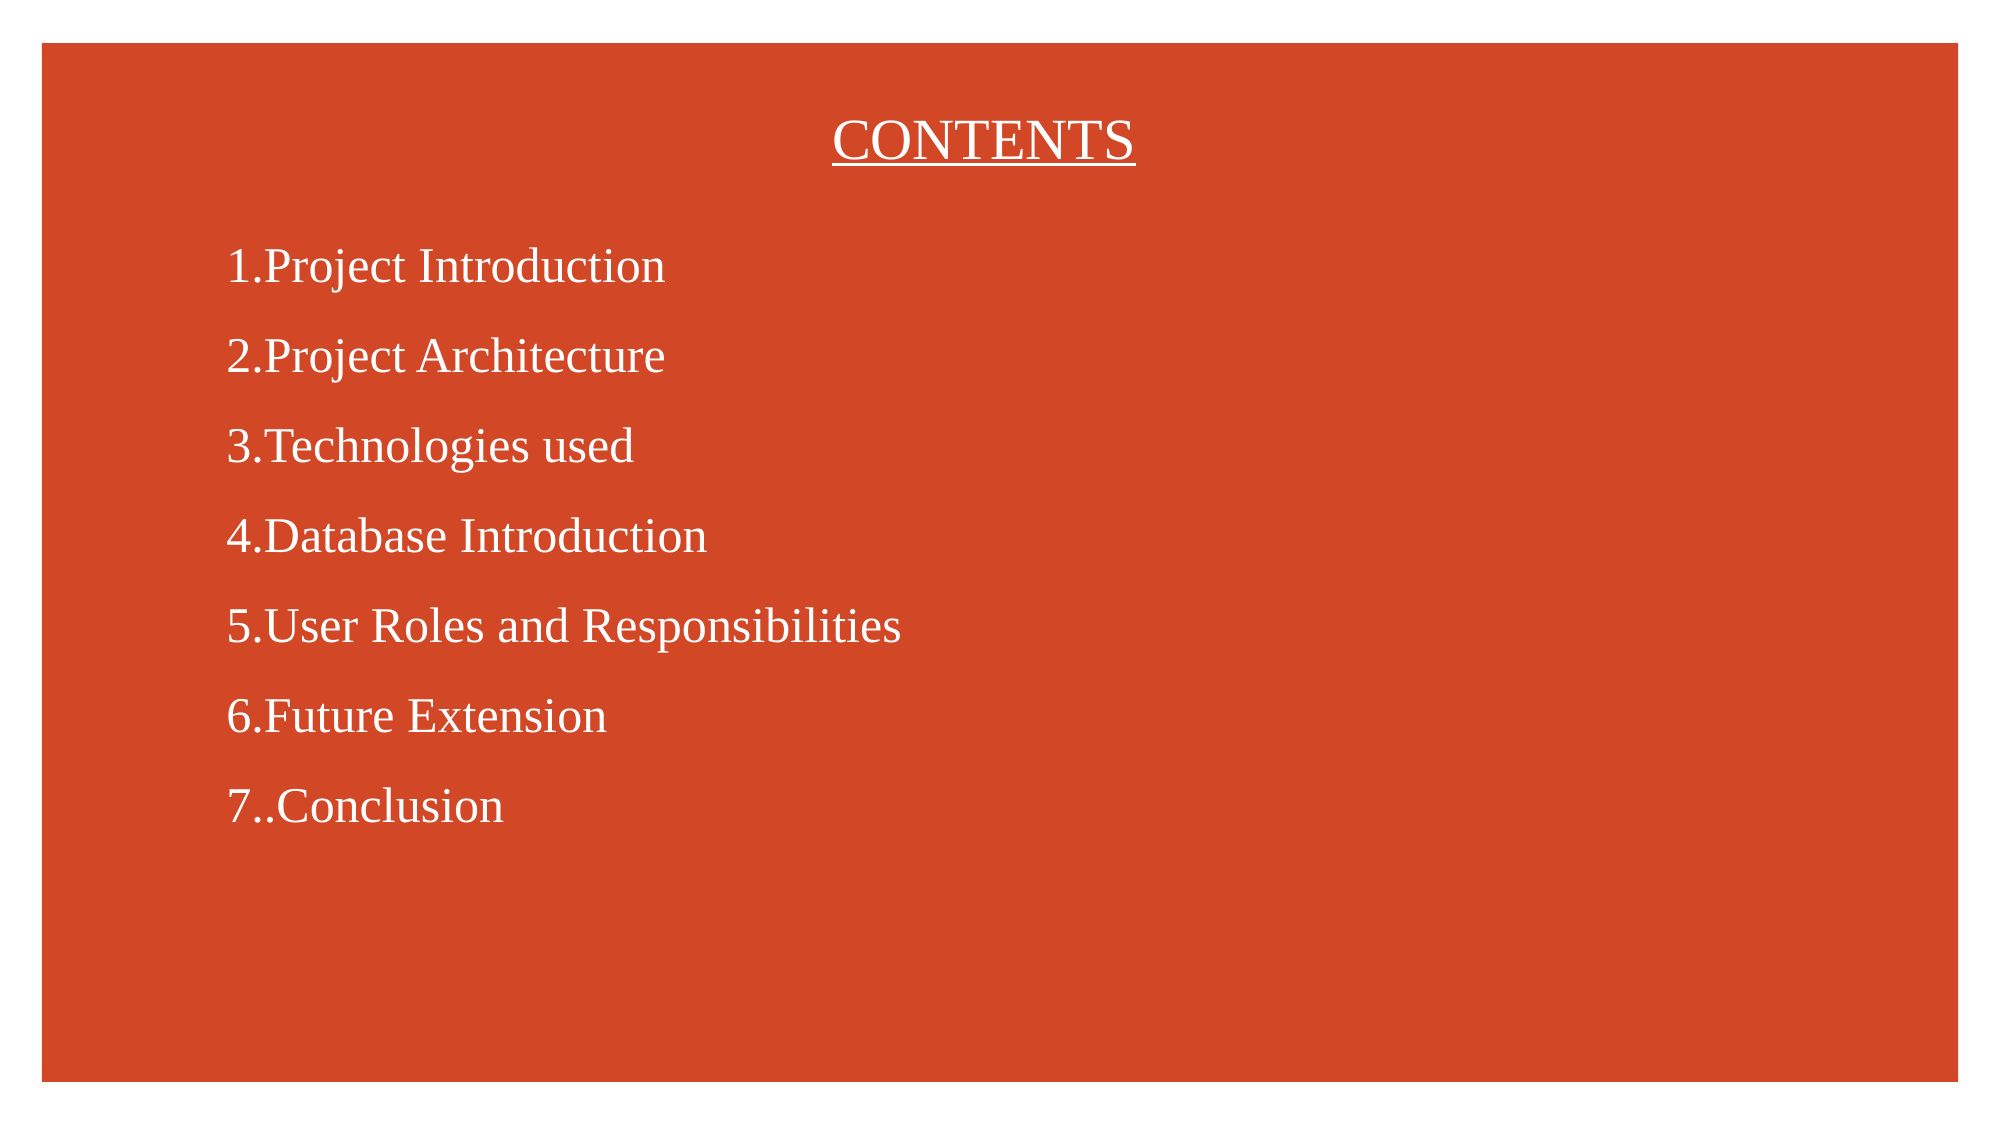

# CONTENTS
1.Project Introduction
2.Project Architecture
3.Technologies used
4.Database Introduction
5.User Roles and Responsibilities
6.Future Extension
7..Conclusion